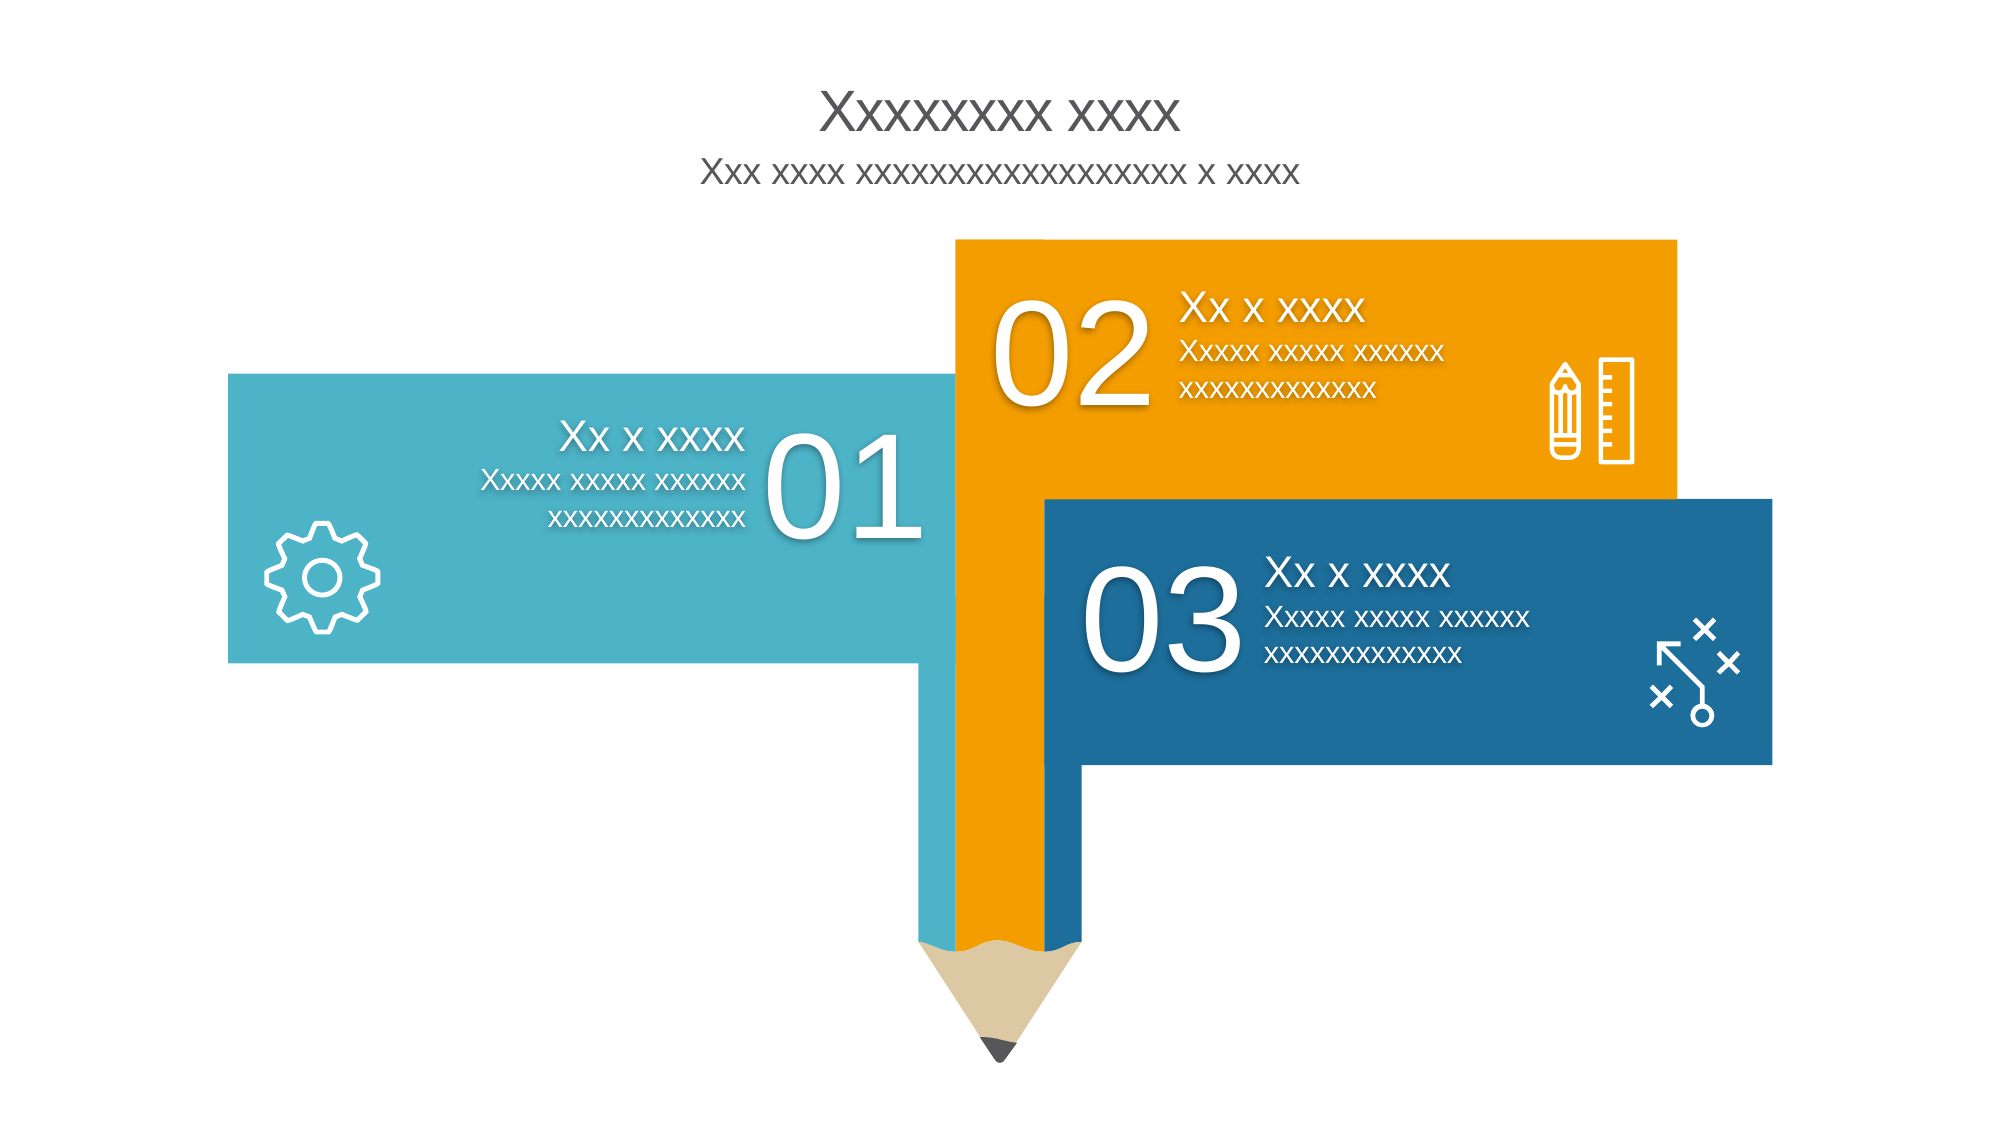

# Xxxxxxxx xxxx
Xxx xxxx xxxxxxxxxxxxxxxxxx x xxxx

02
Xx x xxxx
Xxxxx xxxxx xxxxxx xxxxxxxxxxxxx

01
Xx x xxxx
Xxxxx xxxxx xxxxxx xxxxxxxxxxxxx

03
Xx x xxxx
Xxxxx xxxxx xxxxxx xxxxxxxxxxxxx